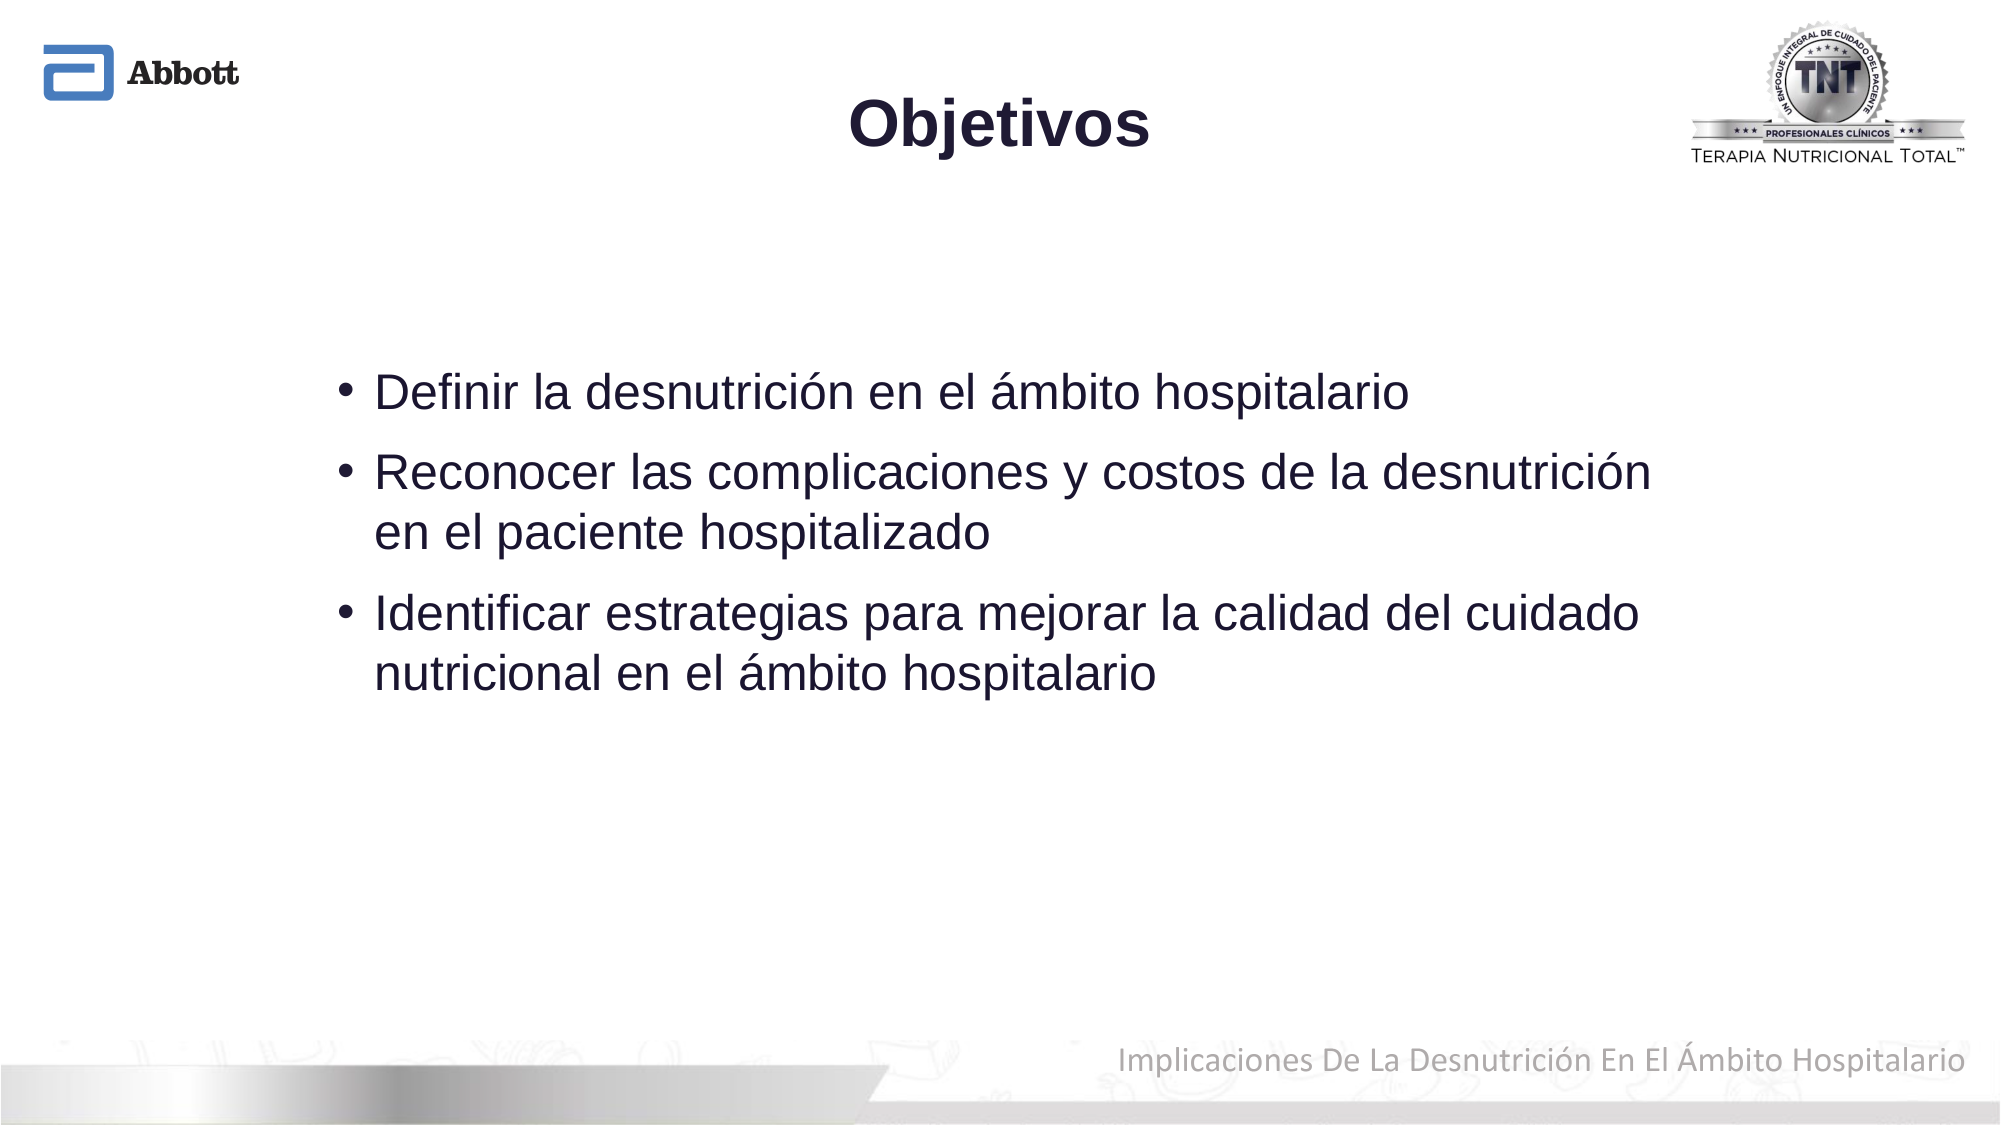

# Objetivos
Definir la desnutrición en el ámbito hospitalario
Reconocer las complicaciones y costos de la desnutrición en el paciente hospitalizado
Identificar estrategias para mejorar la calidad del cuidado nutricional en el ámbito hospitalario